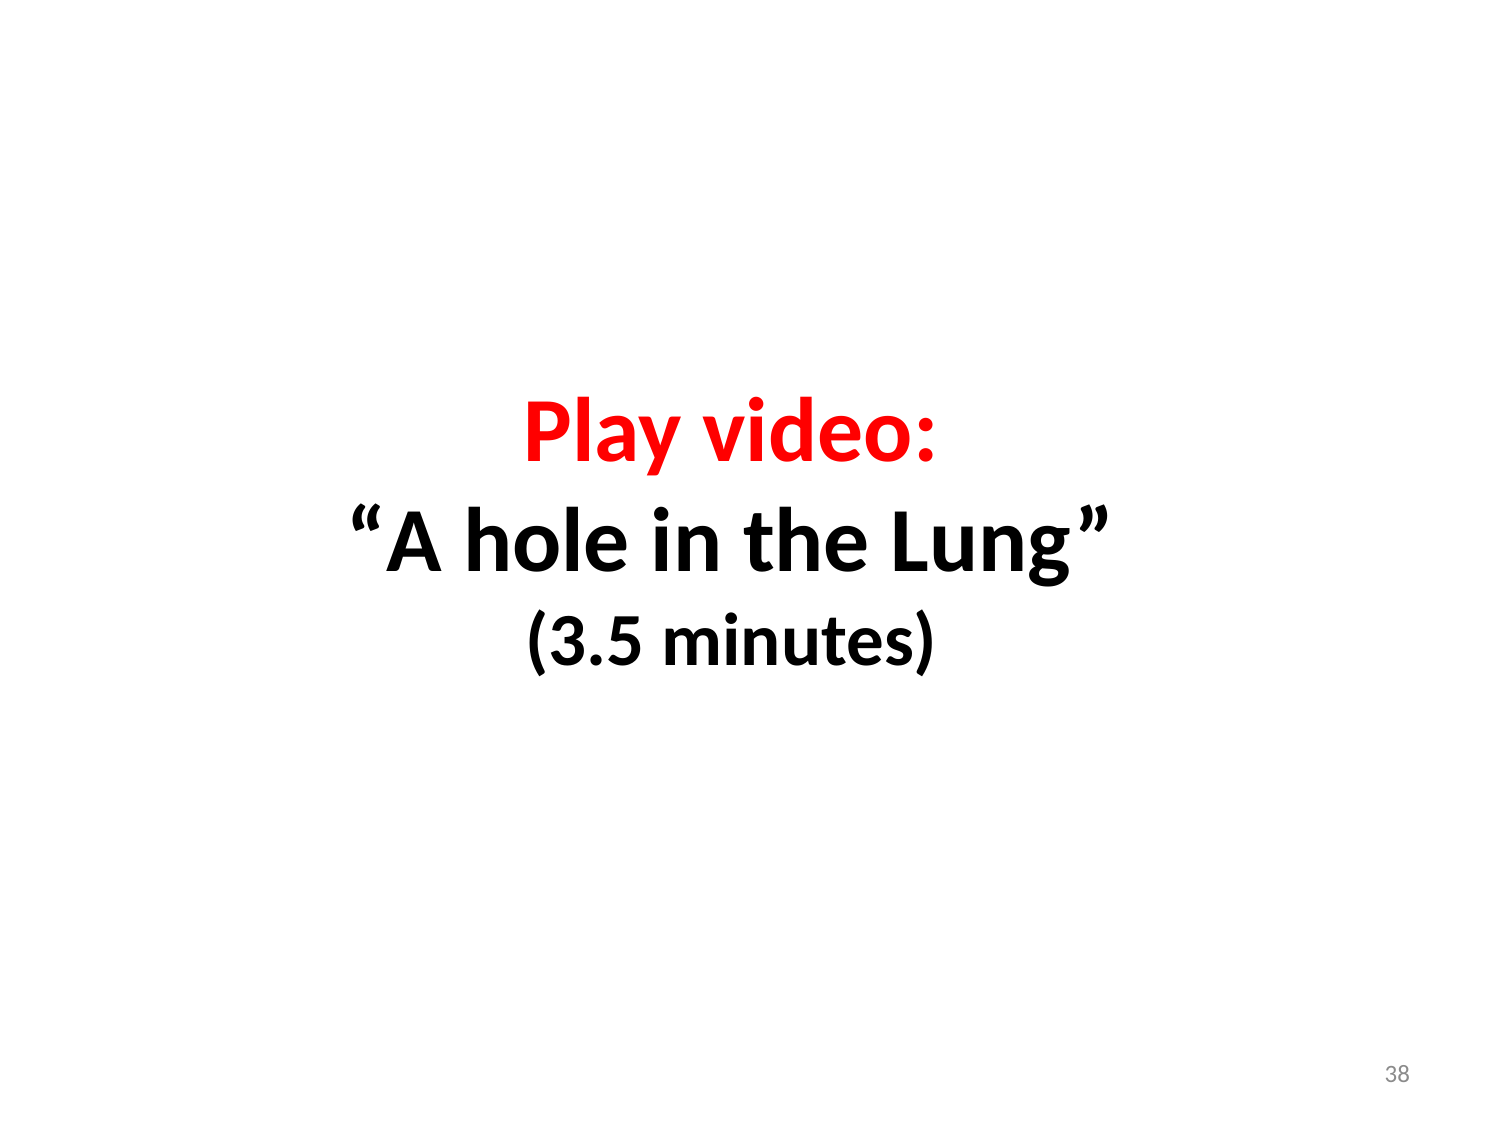

Play video:
“A hole in the Lung”
(3.5 minutes)
38